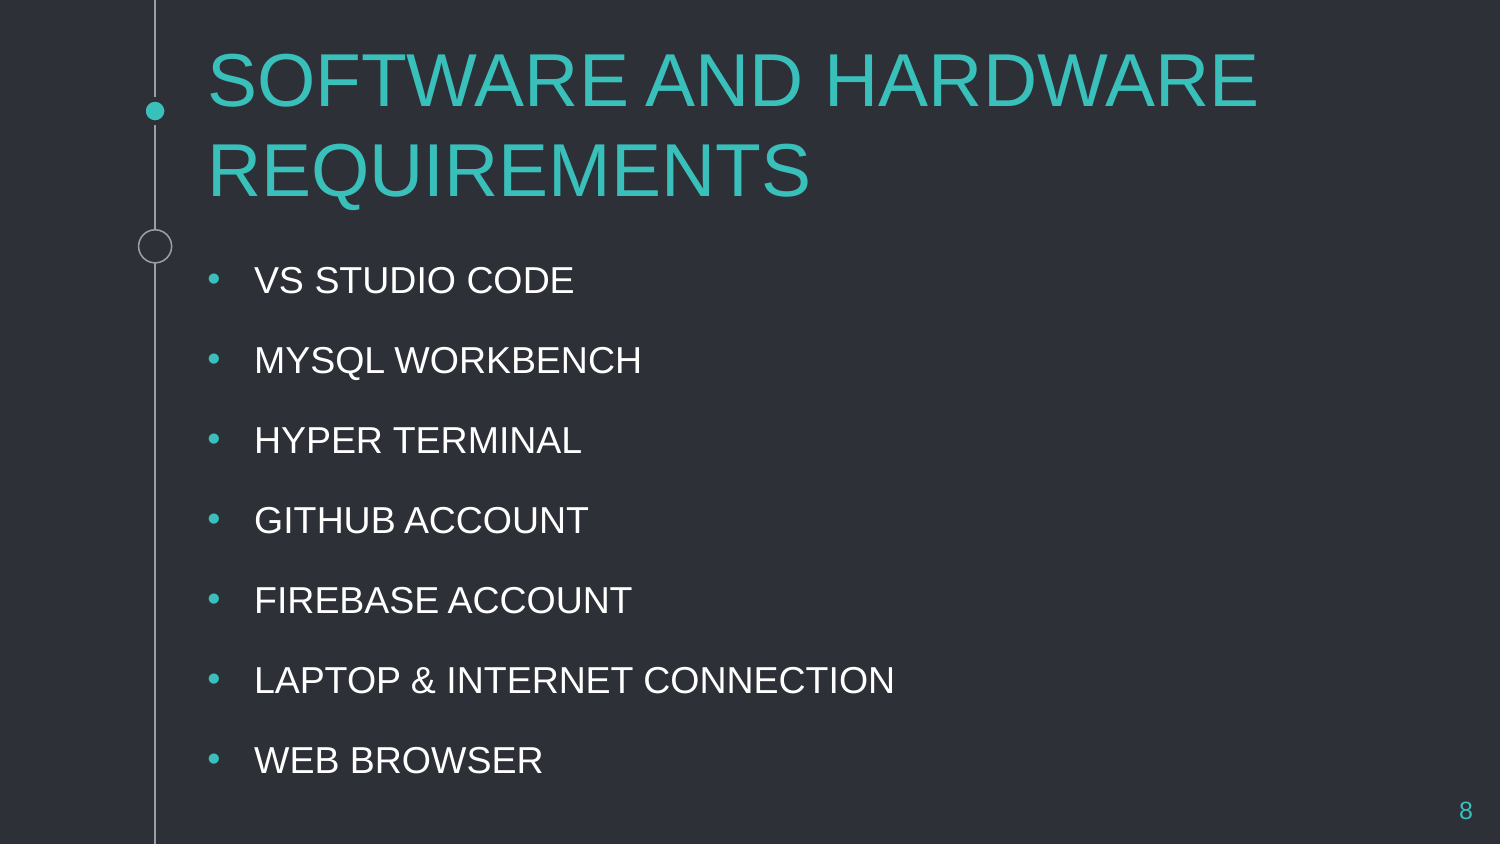

# SOFTWARE AND HARDWARE REQUIREMENTS
VS STUDIO CODE
MYSQL WORKBENCH
HYPER TERMINAL
GITHUB ACCOUNT
FIREBASE ACCOUNT
LAPTOP & INTERNET CONNECTION
WEB BROWSER
8